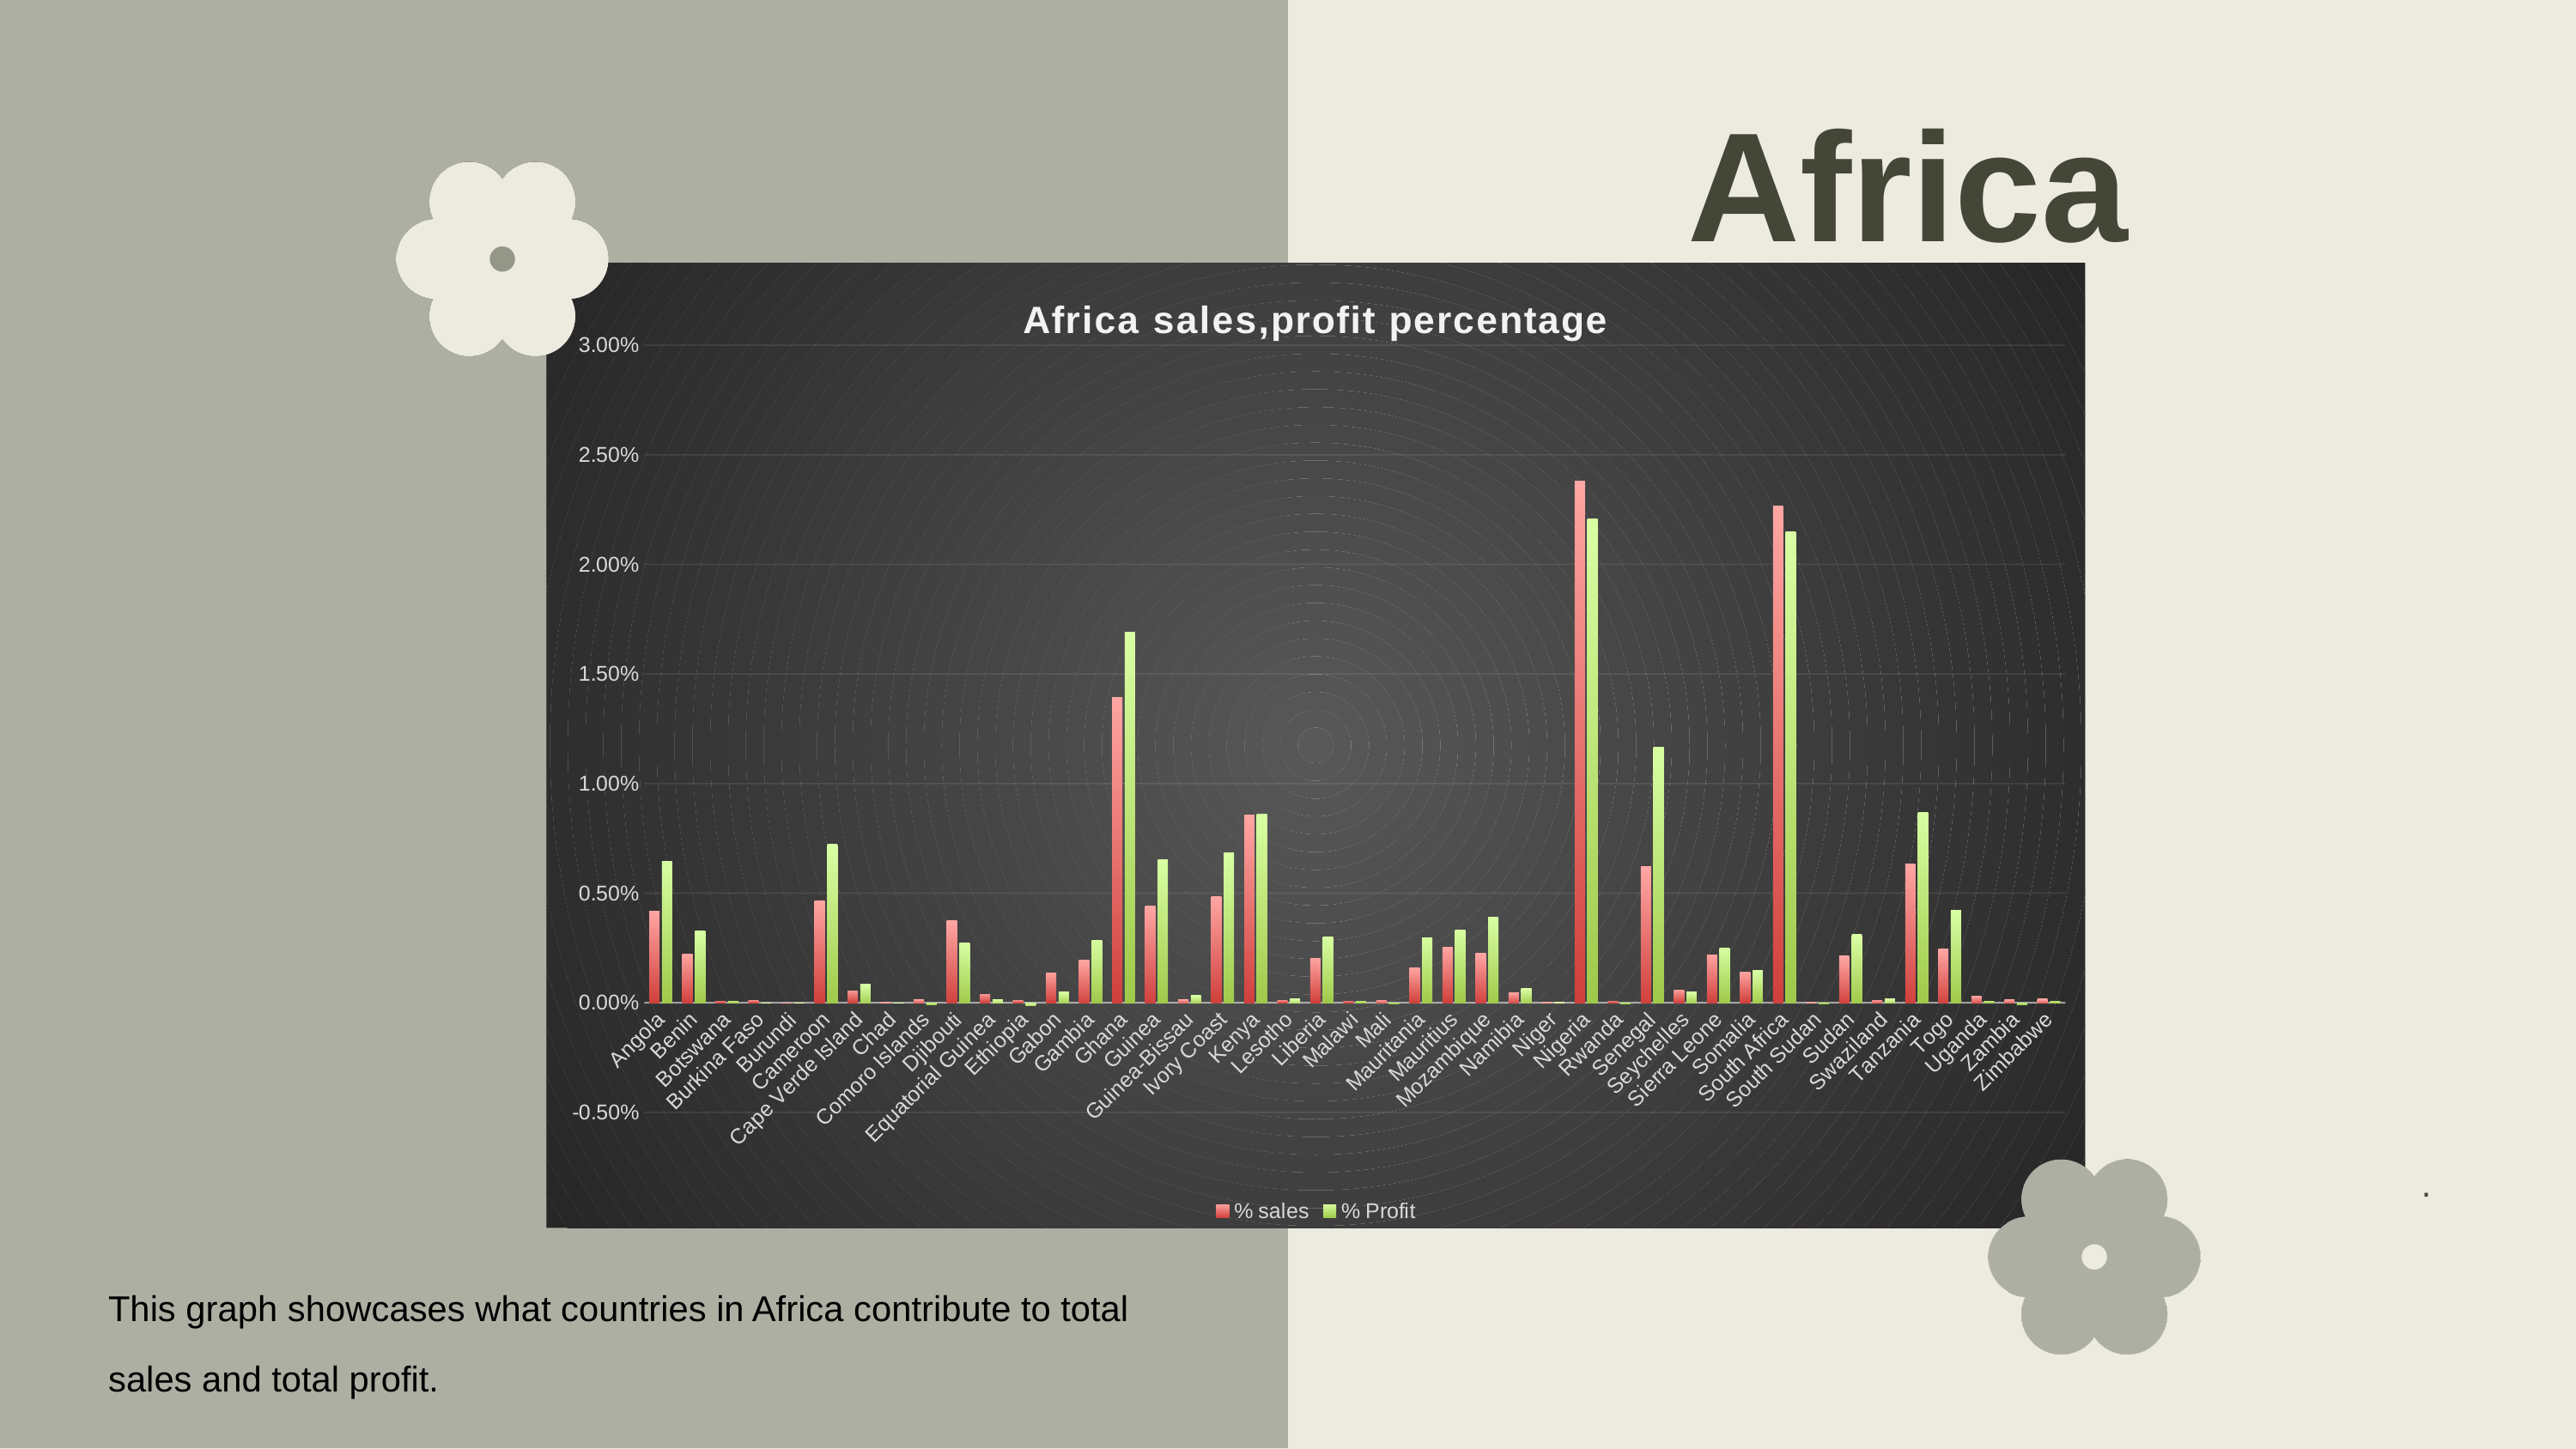

Africa

### Chart: Africa sales,profit percentage

| Category | % sales | % Profit |
|---|---|---|
| Angola | 0.004194883239601226 | 0.006438680300158644 |
| Benin | 0.0022209311094493673 | 0.0032662192393381243 |
| Botswana | 5.6219566639239224e-05 | 7.311839283190307e-05 |
| Burkina Faso | 0.00011141222440876853 | 5.7634421741917035e-06 |
| Burundi | 4.846126688587649e-06 | -1.2187090085959467e-06 |
| Cameroon | 0.004662209105585445 | 0.007214706824879915 |
| Cape Verde Island | 0.0005322666389873158 | 0.0008334401475602818 |
| Chad | 3.3512381114024495e-05 | -2.1607926795838792e-05 |
| Comoro Islands | 0.00015213096282904042 | -0.00010479593852823652 |
| Djibouti | 0.0037563794059497385 | 0.002741880534098258 |
| Equatorial Guinea | 0.00039816359251018956 | 0.00014214312058037862 |
| Ethiopia | 0.00011320494236024348 | -0.00013103914765423463 |
| Gabon | 0.0013534786226159564 | 0.0005158308432396591 |
| Gambia | 0.0019606514442710877 | 0.00285354155339015 |
| Ghana | 0.013912445145022267 | 0.01690737841729753 |
| Guinea | 0.004409017766927791 | 0.006508332409552471 |
| Guinea-Bissau | 0.0001626826807221896 | 0.0003461710498905672 |
| Ivory Coast | 0.004835375657410095 | 0.006847290258097012 |
| Kenya | 0.008560464434707581 | 0.008613642692710236 |
| Lesotho | 0.00011495894594905431 | 0.00018805245117791463 |
| Liberia | 0.0020304881067026307 | 0.0029871601439709927 |
| Malawi | 7.866242589271413e-05 | 7.8815175331165e-05 |
| Mali | 0.00012062081304009118 | -4.179409577878911e-05 |
| Mauritania | 0.0015775971277448594 | 0.0029811800598153883 |
| Mauritius | 0.0025243888811499497 | 0.0033045721063718237 |
| Mozambique | 0.0022567278322337967 | 0.003922554609324495 |
| Namibia | 0.0004612389439208995 | 0.0006530433053379458 |
| Niger | 3.0142828937281047e-05 | 8.1400984216176e-06 |
| Nigeria | 0.023780449871323592 | 0.02209119000509567 |
| Rwanda | 5.0497443411815154e-05 | -5.917031507745444e-05 |
| Senegal | 0.006195699788707759 | 0.01166089661125874 |
| Seychelles | 0.000572311788895458 | 0.0005044123705357799 |
| Sierra Leone | 0.0021985464071151185 | 0.0025059799871633287 |
| Somalia | 0.0013920265886443273 | 0.0014933366232922072 |
| South Africa | 0.02266024490593177 | 0.02147479474910424 |
| South Sudan | 2.507203506266882e-05 | -4.352351325517678e-05 |
| Sudan | 0.002124207211856144 | 0.0031376838091942147 |
| Swaziland | 0.00012152812045734236 | 0.00018920839573910342 |
| Tanzania | 0.0063353846924210765 | 0.008699719724457353 |
| Togo | 0.0024588755250098725 | 0.0042291885413826445 |
| Uganda | 0.0002943992042078779 | 5.4590296688723134e-05 |
| Zambia | 0.00014933411841379937 | -8.647058288394401e-05 |
| Zimbabwe | 0.0001951288087470884 | 4.731530304168436e-05 |
.

This graph showcases what countries in Africa contribute to total sales and total profit.